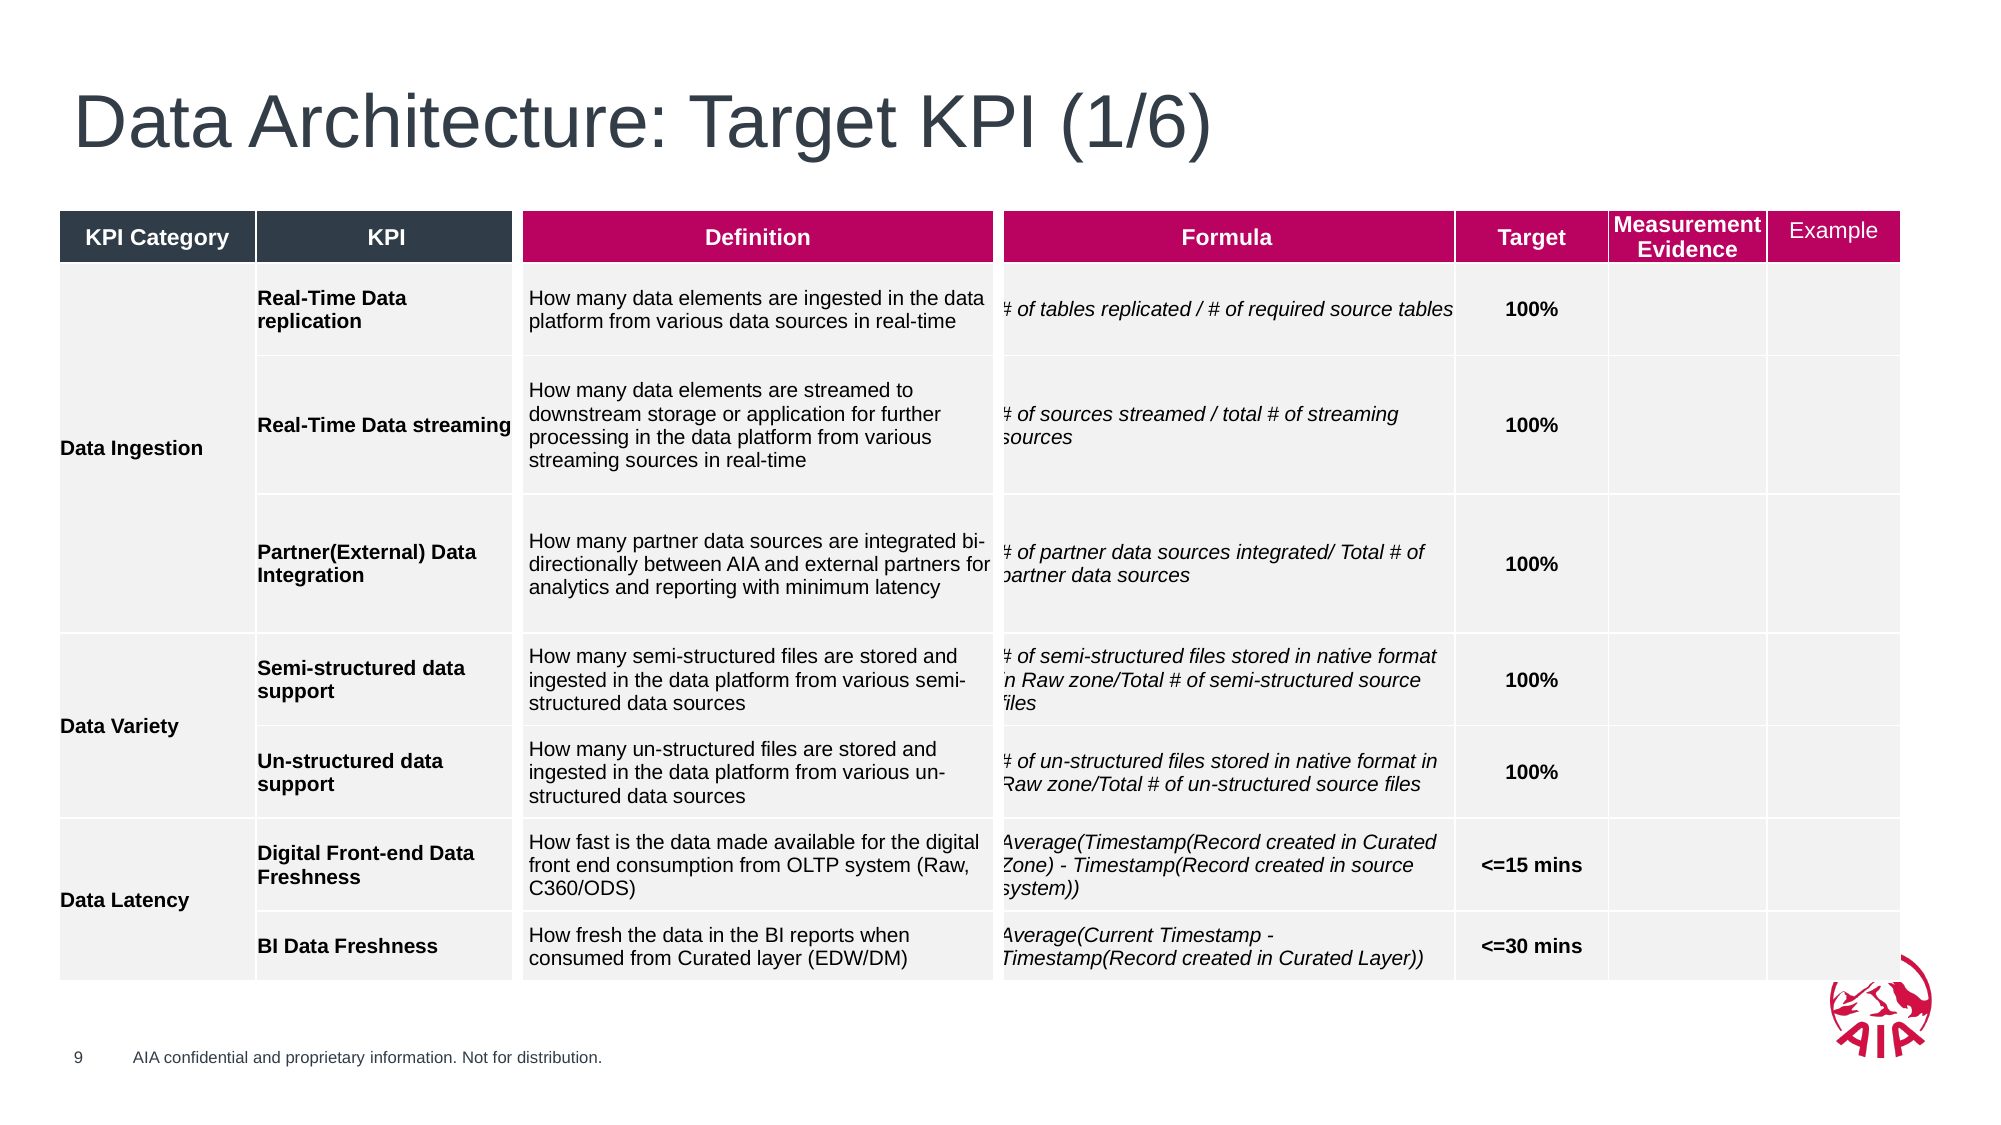

Data Architecture: Target KPI (1/6)
| KPI Category | KPI | Definition | Formula | Target | Measurement Evidence | Example |
| --- | --- | --- | --- | --- | --- | --- |
| Data Ingestion | Real-Time Data replication | How many data elements are ingested in the data platform from various data sources in real-time | # of tables replicated / # of required source tables | 100% |  |  |
| Data Ingestion | Real-Time Data streaming | How many data elements are streamed to downstream storage or application for further processing in the data platform from various streaming sources in real-time | # of sources streamed / total # of streaming sources | 100% |  |  |
| Data Ingestion | Partner(External) Data Integration | How many partner data sources are integrated bi-directionally between AIA and external partners for analytics and reporting with minimum latency | # of partner data sources integrated/ Total # of partner data sources | 100% |  |  |
| Data Variety | Semi-structured data support | How many semi-structured files are stored and ingested in the data platform from various semi-structured data sources | # of semi-structured files stored in native format in Raw zone/Total # of semi-structured source files | 100% |  |  |
| Data Variety | Un-structured data support | How many un-structured files are stored and ingested in the data platform from various un-structured data sources | # of un-structured files stored in native format in Raw zone/Total # of un-structured source files | 100% |  |  |
| Data Latency | Digital Front-end Data Freshness | How fast is the data made available for the digital front end consumption from OLTP system (Raw, C360/ODS) | Average(Timestamp(Record created in Curated Zone) - Timestamp(Record created in source system)) | <=15 mins |  |  |
| Data Latency | BI Data Freshness | How fresh the data in the BI reports when consumed from Curated layer (EDW/DM) | Average(Current Timestamp - Timestamp(Record created in Curated Layer)) | <=30 mins |  |  |
9